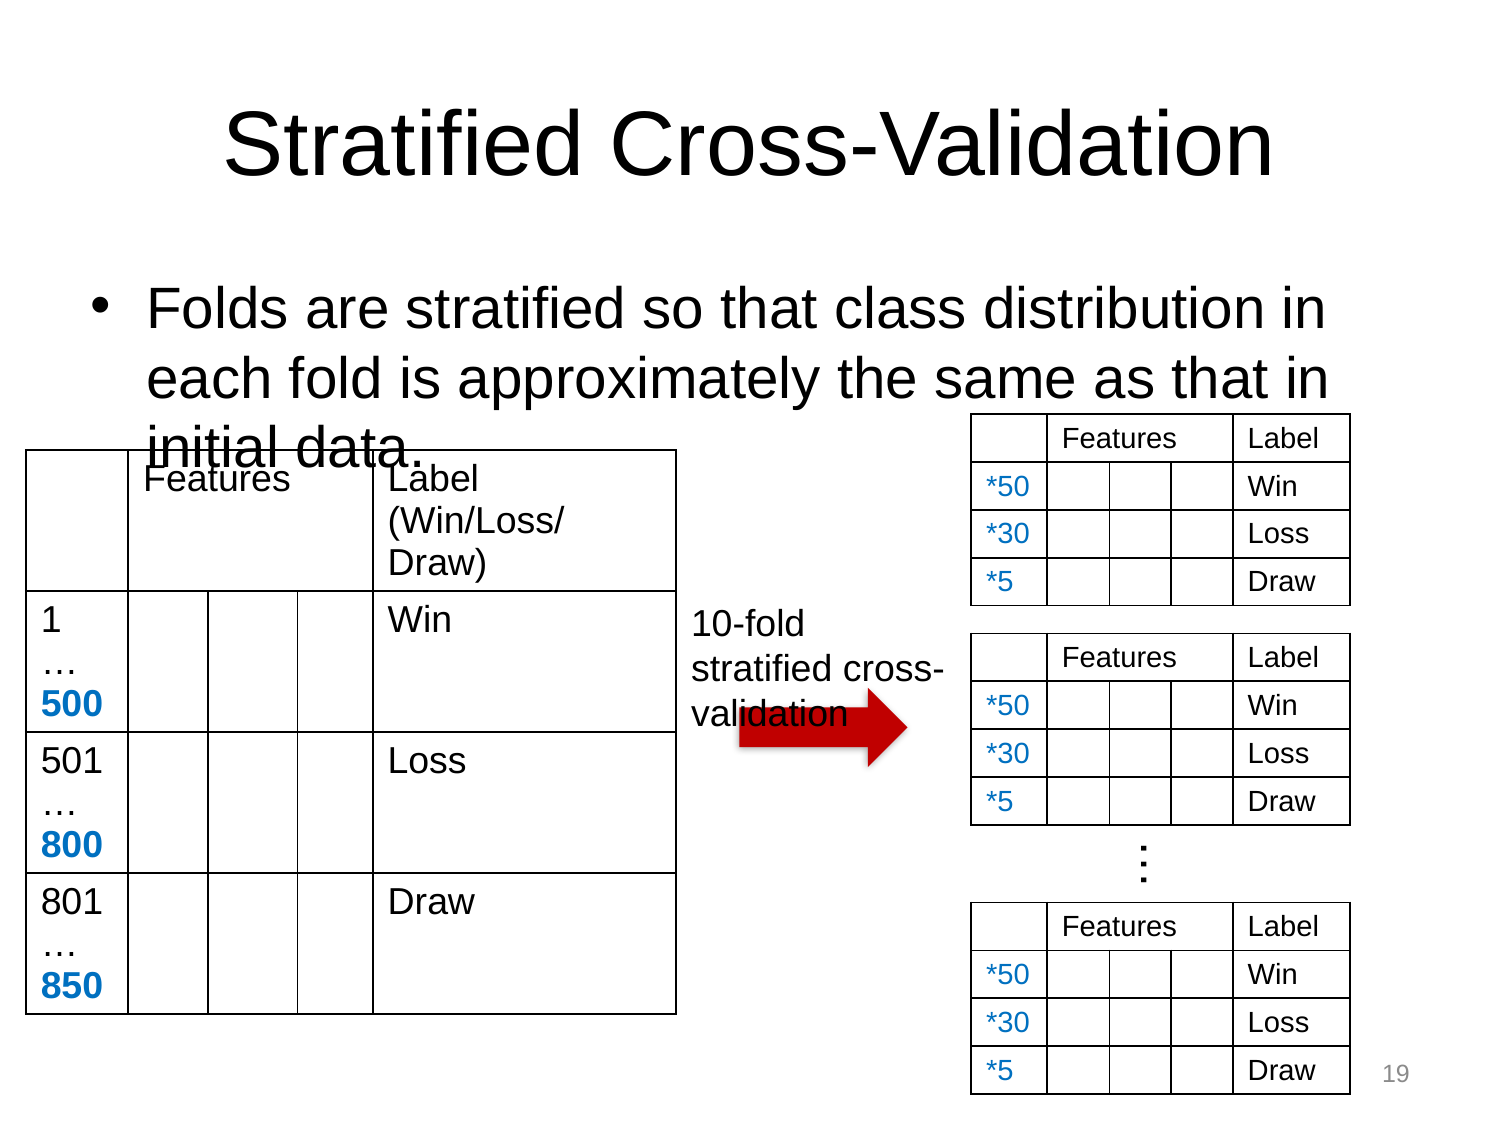

# Stratified Cross-Validation
Folds are stratified so that class distribution in each fold is approximately the same as that in initial data.
|  | Features |  |  | Label |
| --- | --- | --- | --- | --- |
| \*50 |  |  |  | Win |
| \*30 |  |  |  | Loss |
| \*5 |  |  |  | Draw |
|  | Features |  |  | Label (Win/Loss/Draw) |
| --- | --- | --- | --- | --- |
| 1 … 500 |  |  |  | Win |
| 501 … 800 |  |  |  | Loss |
| 801 … 850 |  |  |  | Draw |
10-fold stratified cross-validation
|  | Features |  |  | Label |
| --- | --- | --- | --- | --- |
| \*50 |  |  |  | Win |
| \*30 |  |  |  | Loss |
| \*5 |  |  |  | Draw |

…
|  | Features |  |  | Label |
| --- | --- | --- | --- | --- |
| \*50 |  |  |  | Win |
| \*30 |  |  |  | Loss |
| \*5 |  |  |  | Draw |
19